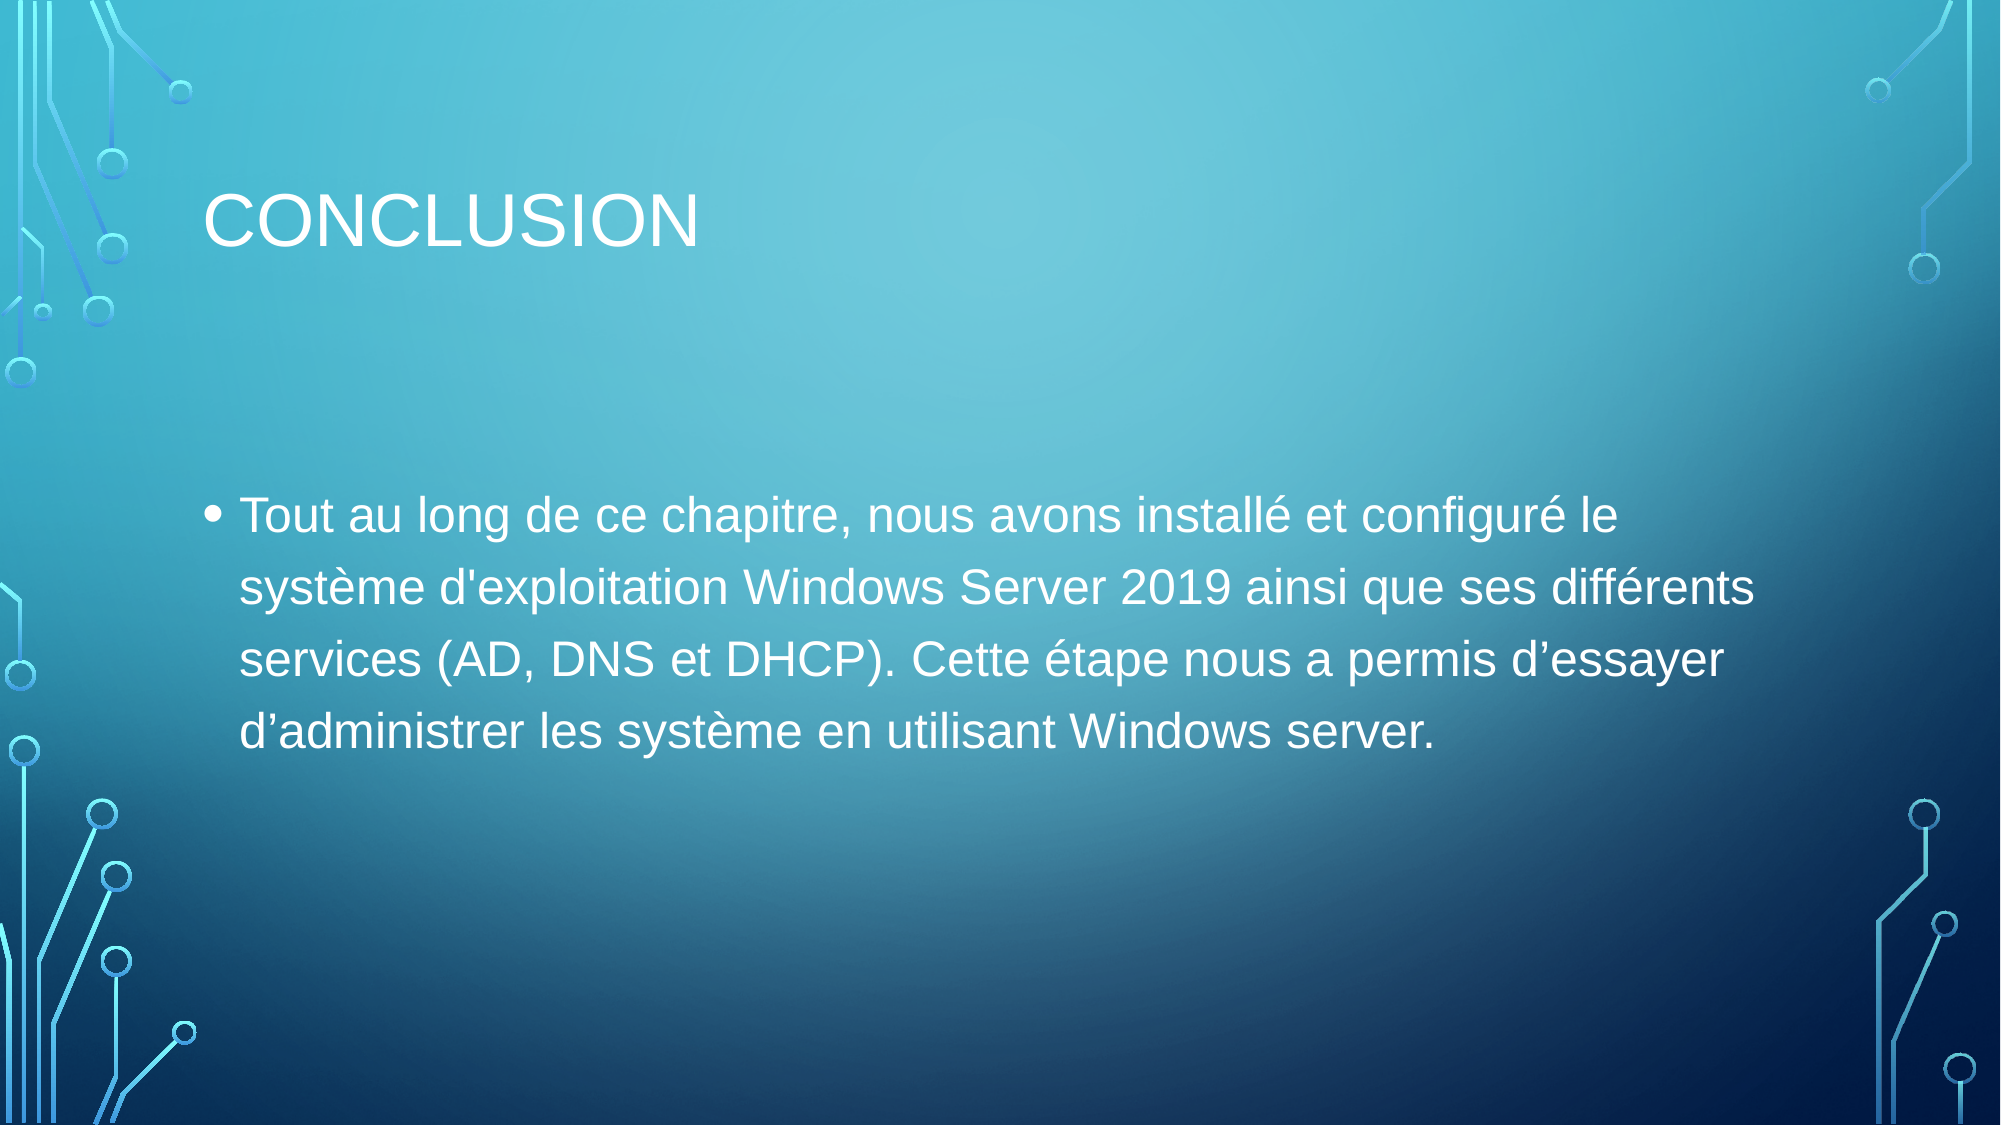

# Conclusion
Tout au long de ce chapitre, nous avons installé et configuré le système d'exploitation Windows Server 2019 ainsi que ses différents services (AD, DNS et DHCP). Cette étape nous a permis d’essayer d’administrer les système en utilisant Windows server.